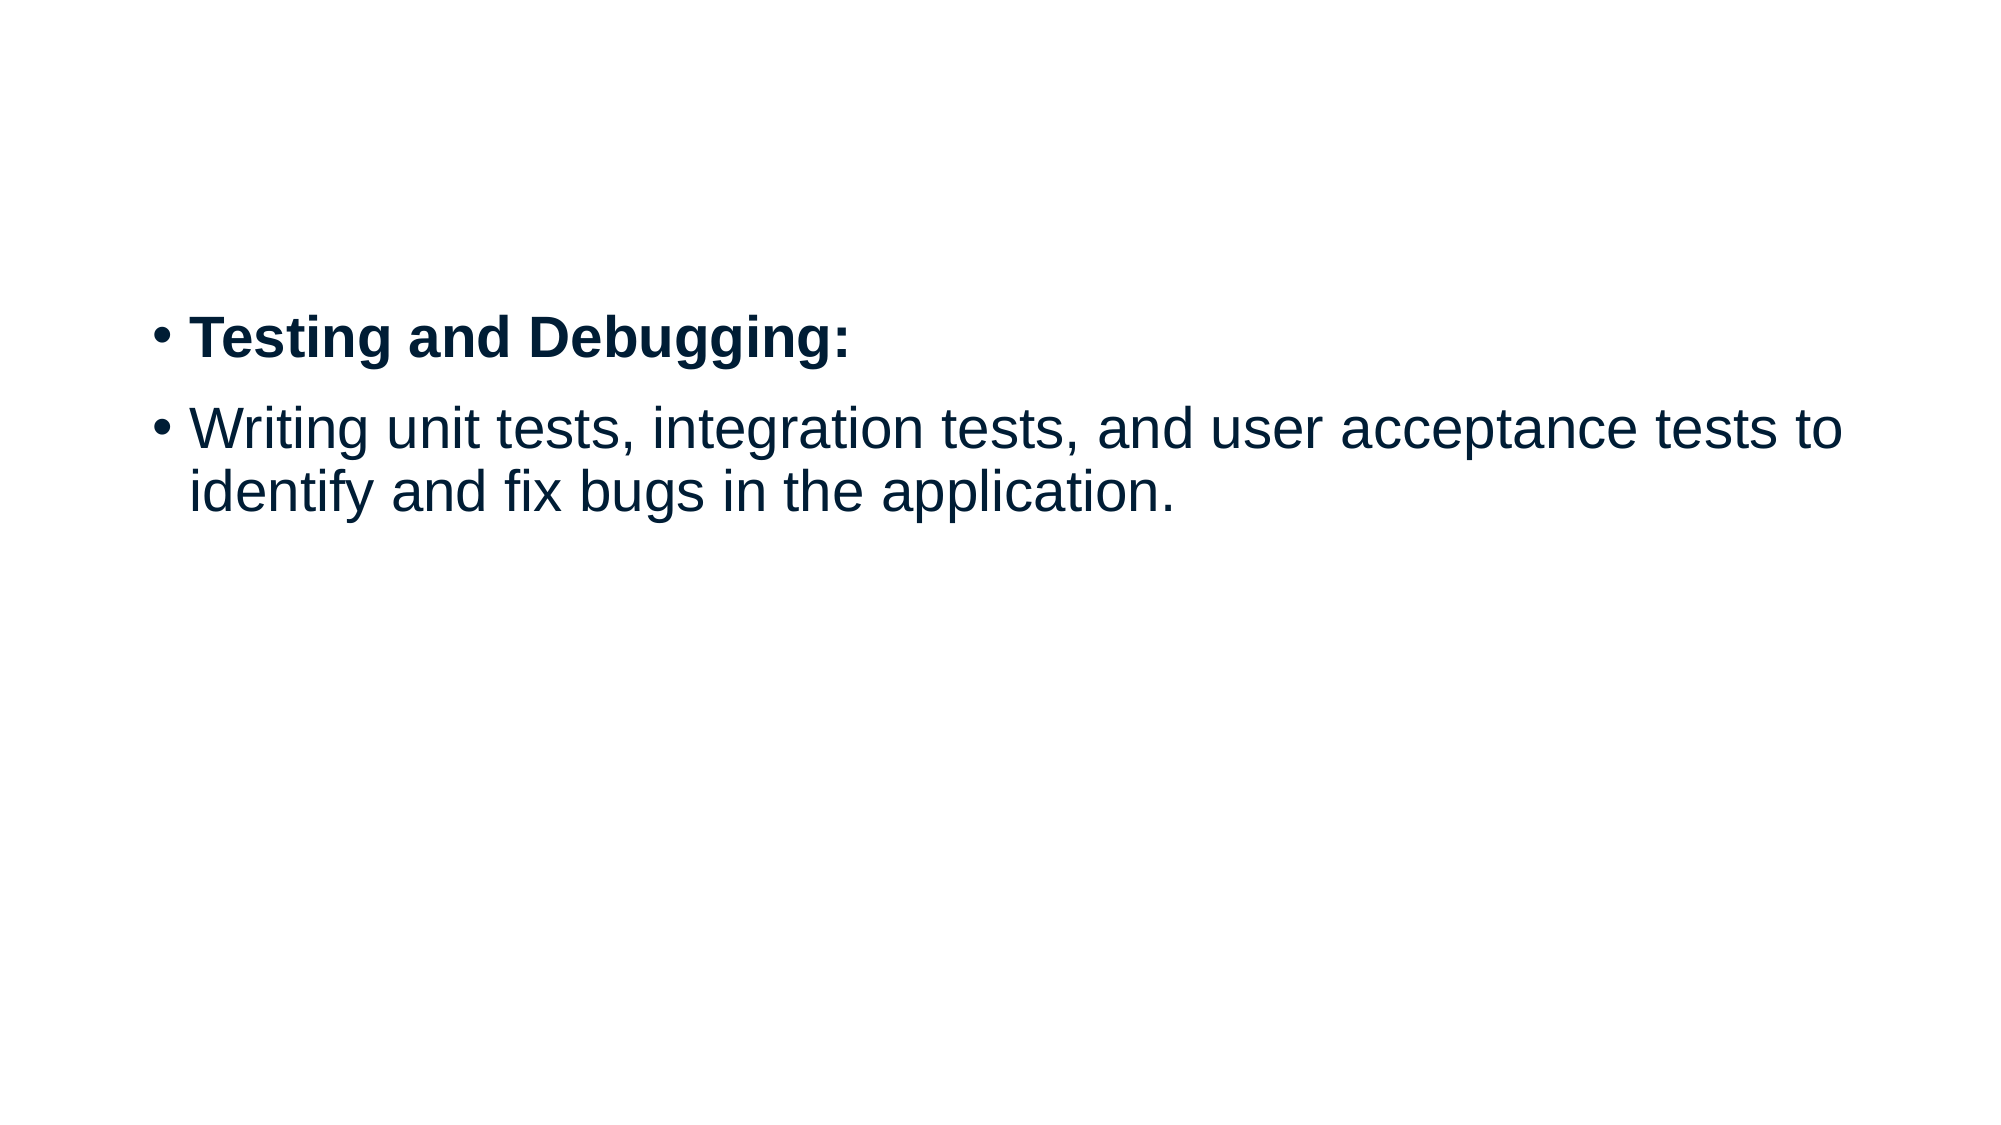

#
Testing and Debugging:
Writing unit tests, integration tests, and user acceptance tests to identify and fix bugs in the application.